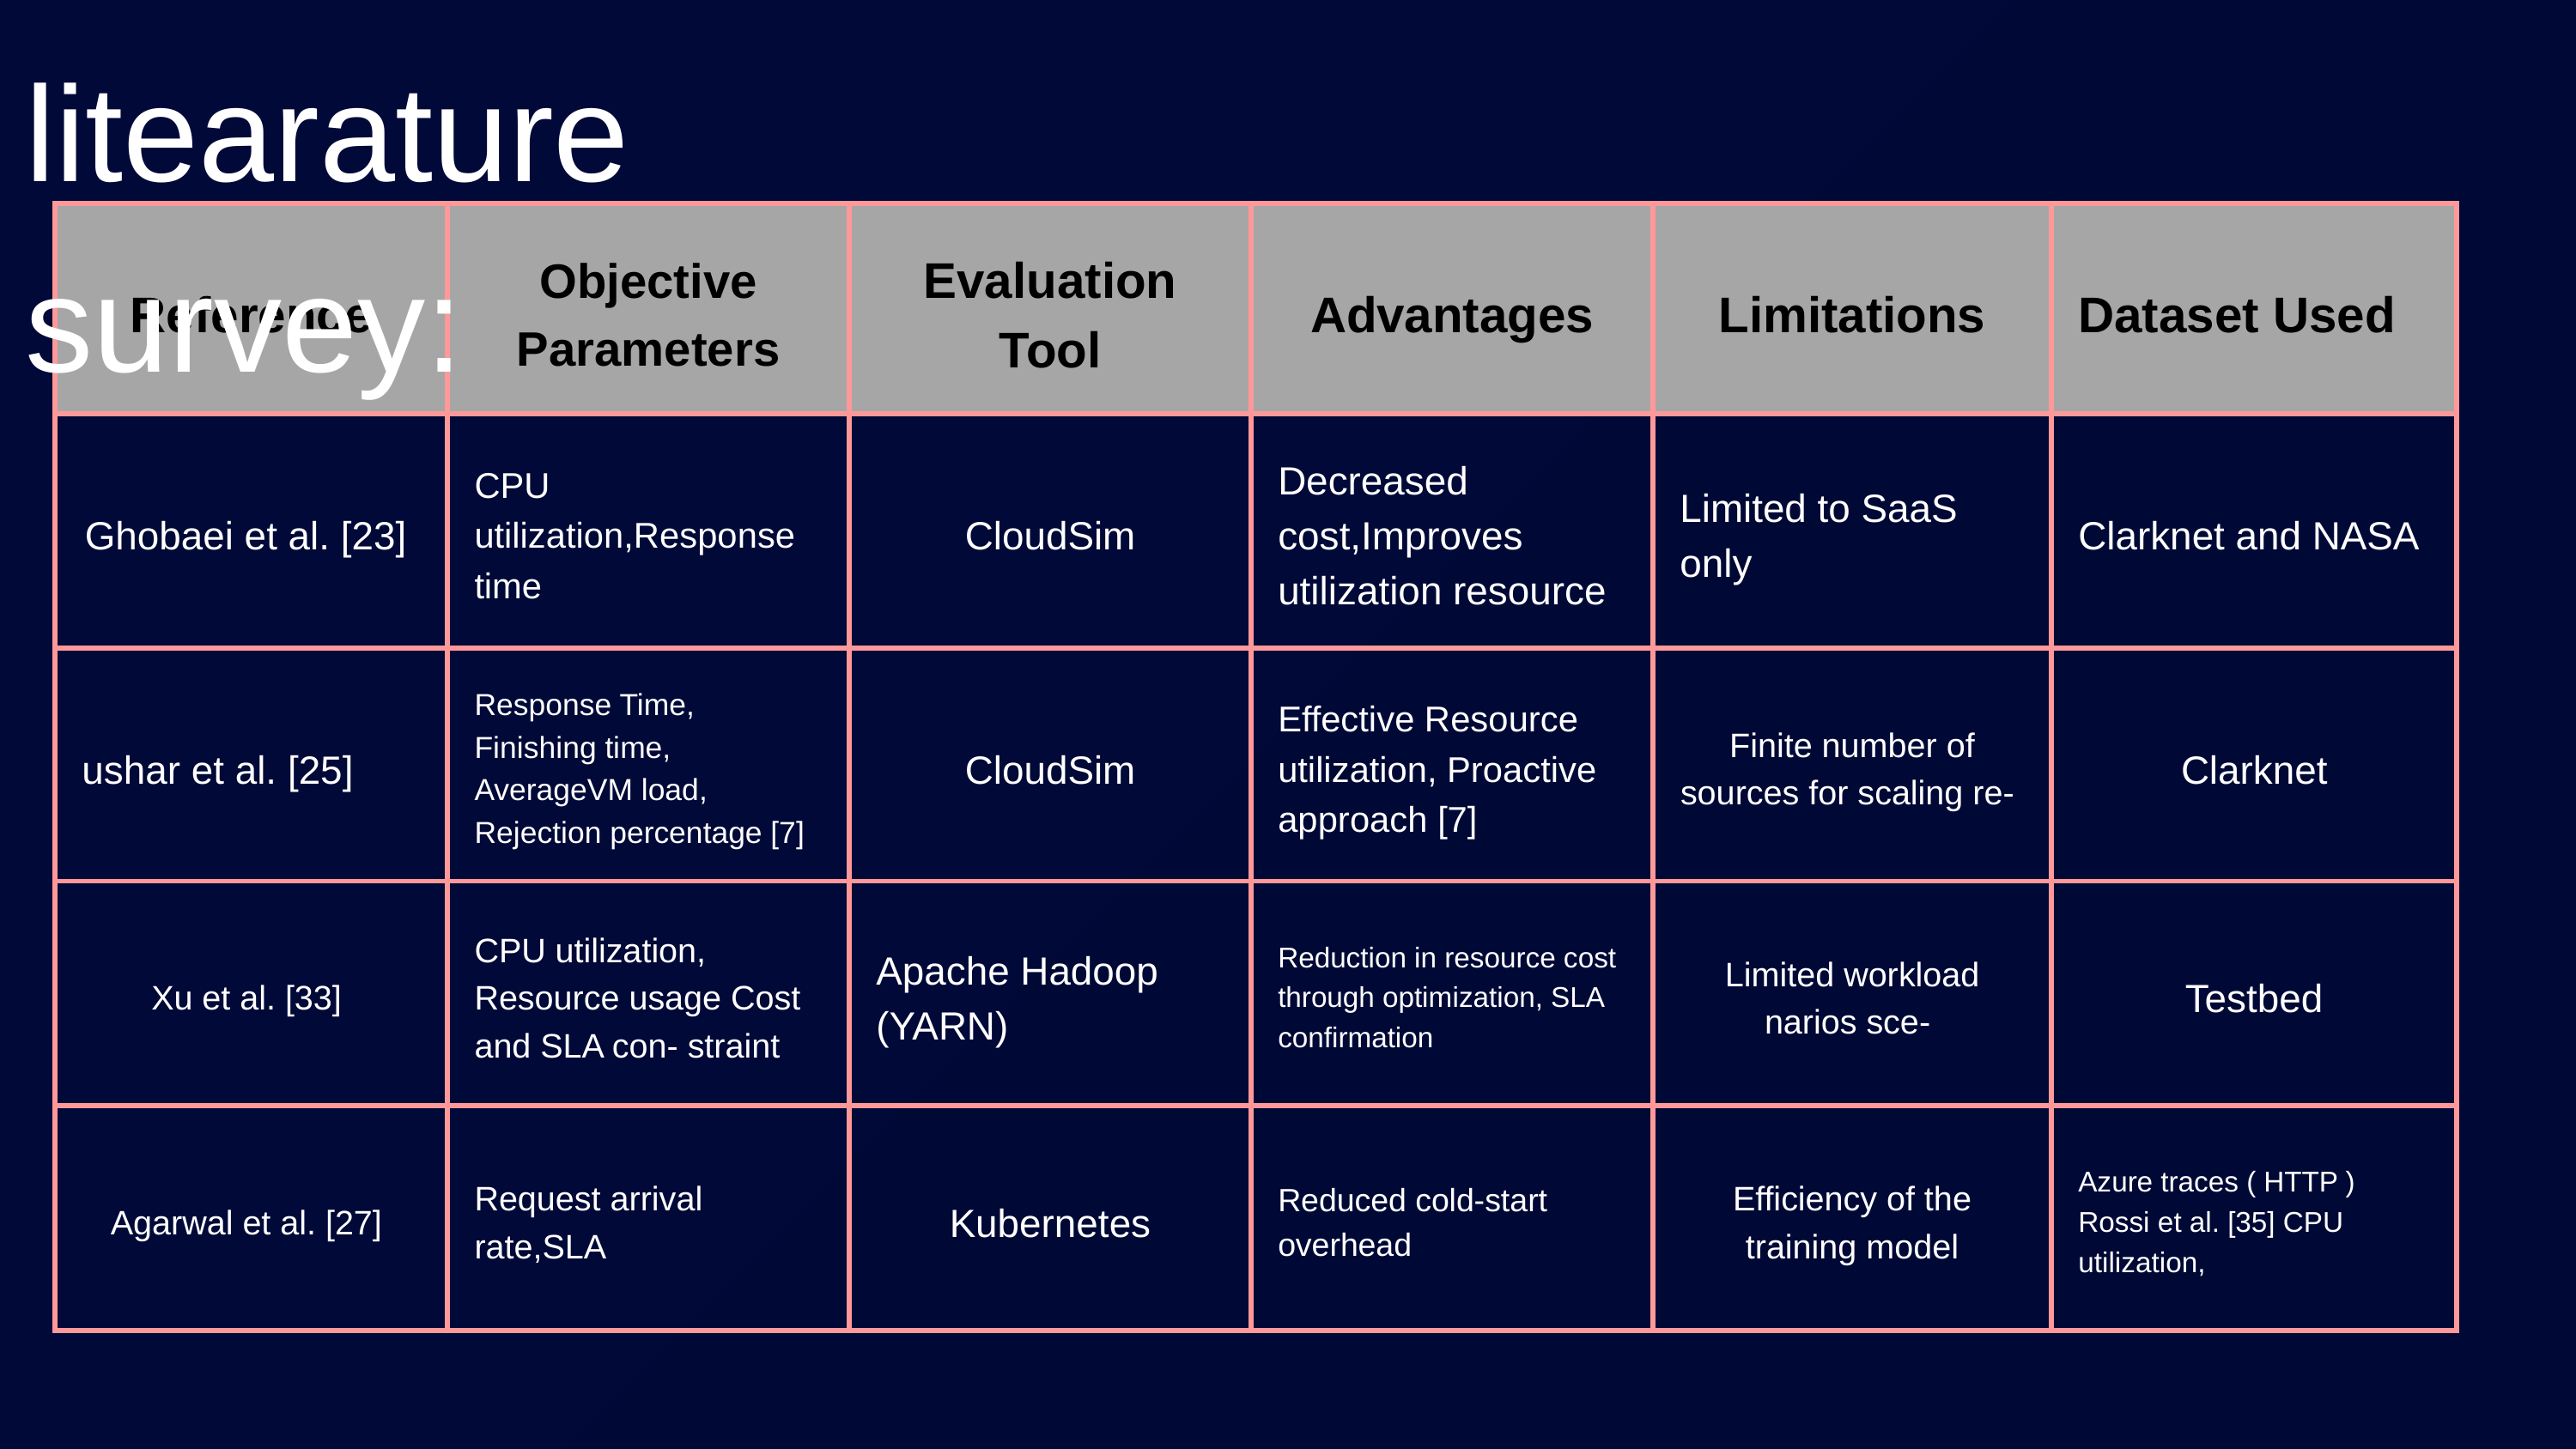

litearature survey:
| Reference | Objective Parameters | Evaluation Tool | Advantages | Limitations | Dataset Used |
| --- | --- | --- | --- | --- | --- |
| Ghobaei et al. [23] | CPU utilization,Response time | CloudSim | Decreased cost,Improves utilization resource | Limited to SaaS only | Clarknet and NASA |
| ushar et al. [25] | Response Time, Finishing time, AverageVM load, Rejection percentage [7] | CloudSim | Effective Resource utilization, Proactive approach [7] | Finite number of sources for scaling re- | Clarknet |
| Xu et al. [33] | CPU utilization, Resource usage Cost and SLA con- straint | Apache Hadoop (YARN) | Reduction in resource cost through optimization, SLA confirmation | Limited workload narios sce- | Testbed |
| Agarwal et al. [27] | Request arrival rate,SLA | Kubernetes | Reduced cold-start overhead | Efficiency of the training model | Azure traces ( HTTP ) Rossi et al. [35] CPU utilization, |